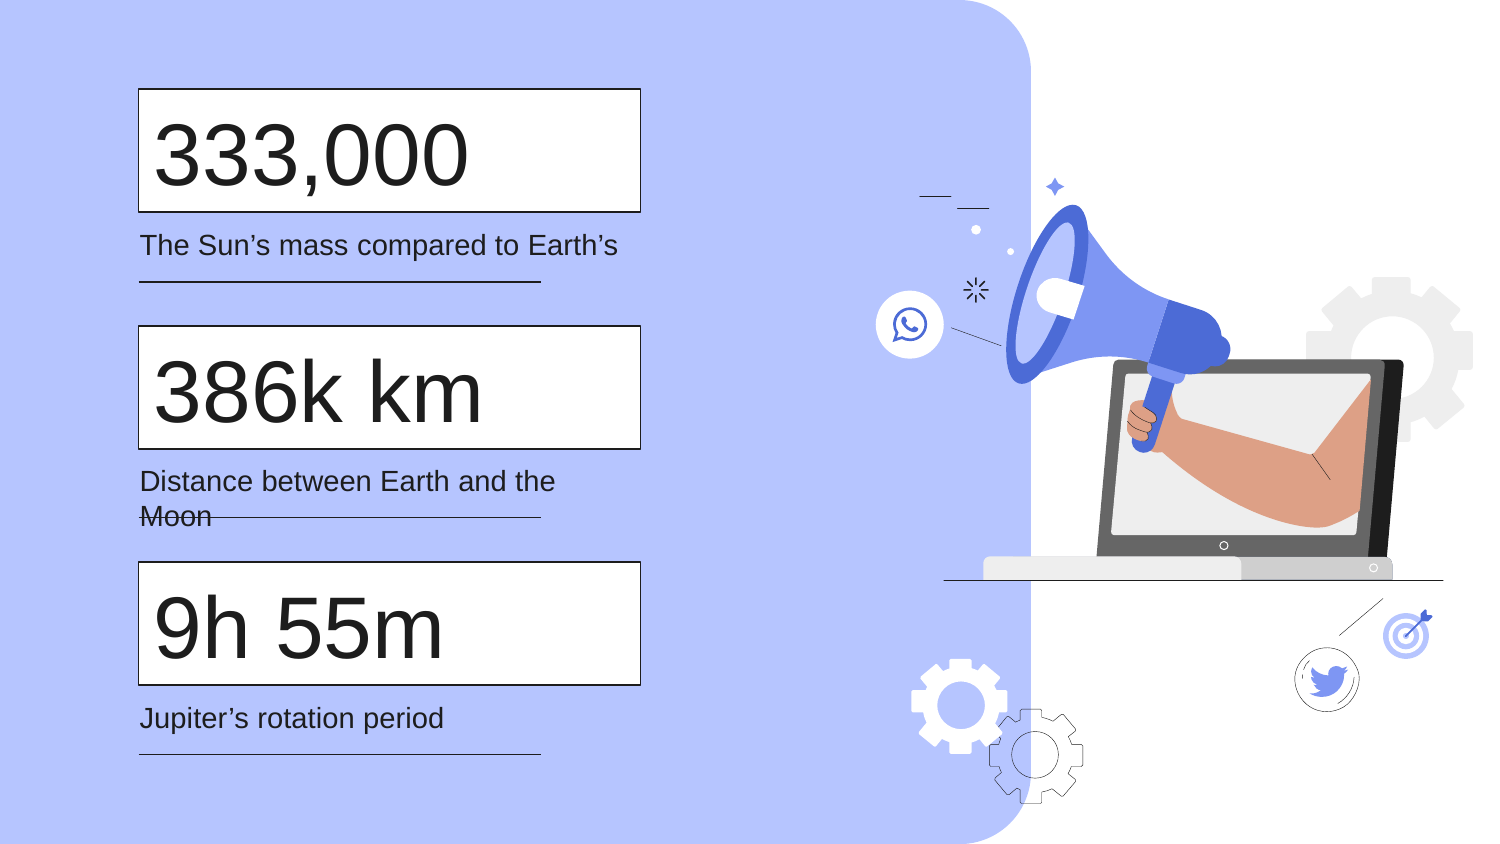

333,000

The Sun’s mass compared to Earth’s
386k km
Distance between Earth and the Moon
# 9h 55m

Jupiter’s rotation period